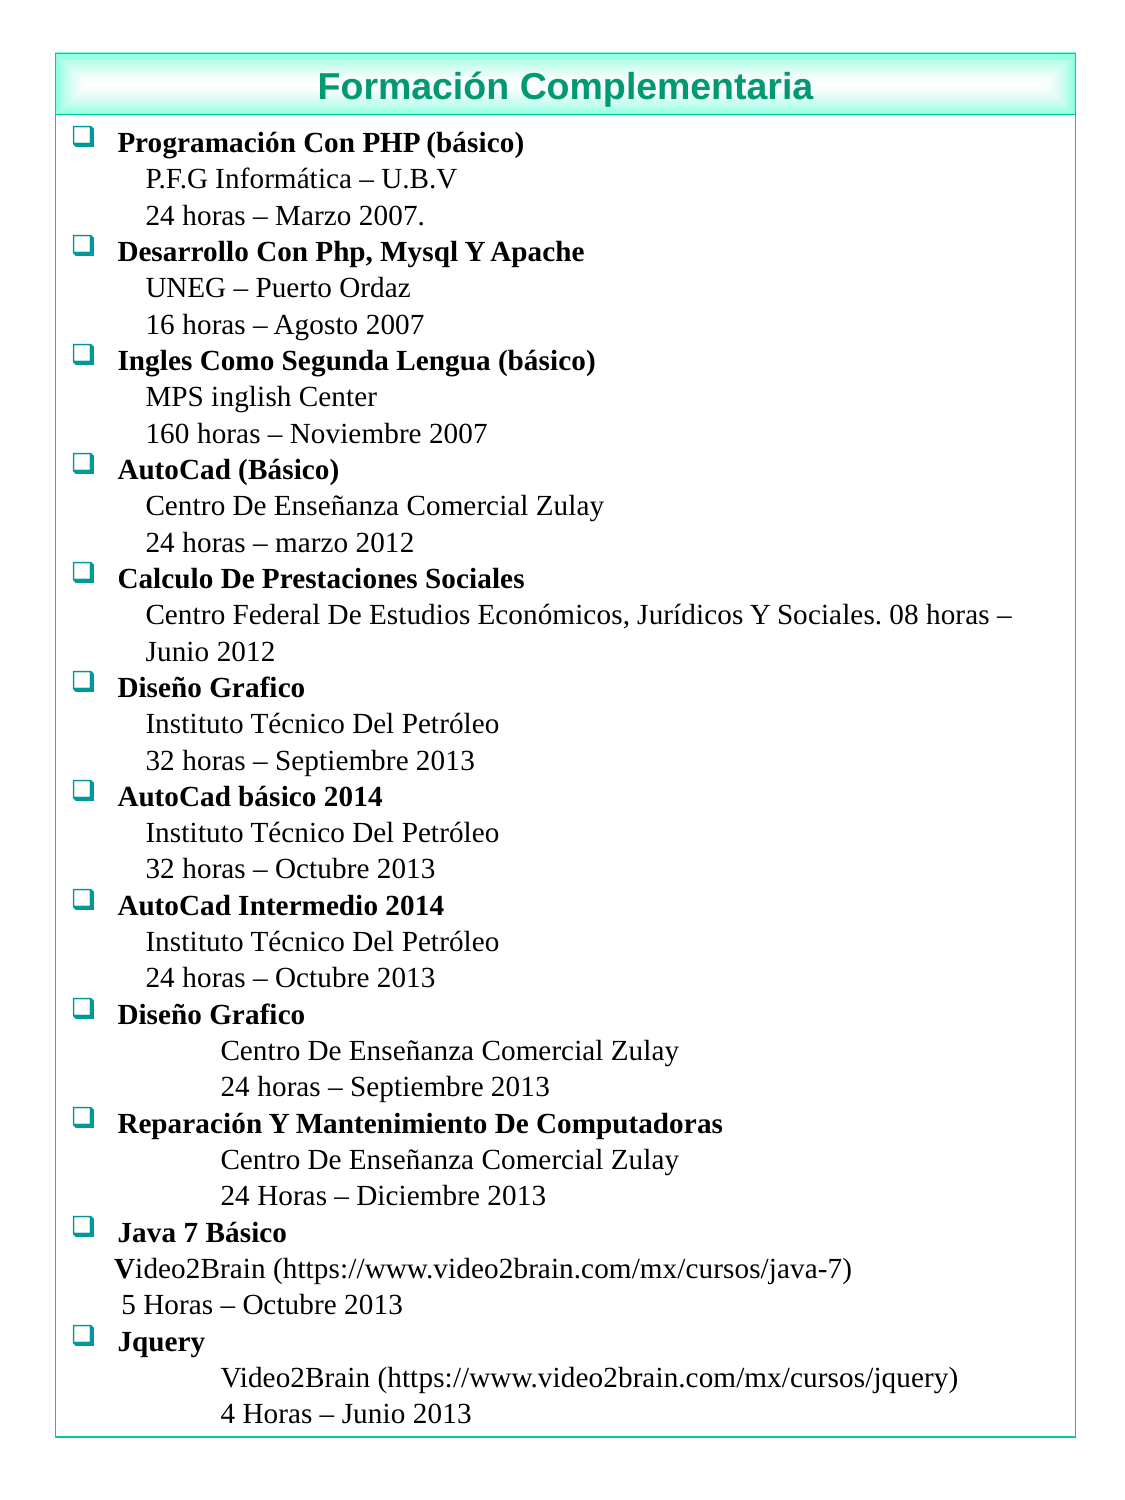

Formación Complementaria
Programación Con PHP (básico)
P.F.G Informática – U.B.V
24 horas – Marzo 2007.
Desarrollo Con Php, Mysql Y Apache
UNEG – Puerto Ordaz
16 horas – Agosto 2007
Ingles Como Segunda Lengua (básico)
MPS inglish Center
160 horas – Noviembre 2007
AutoCad (Básico)
Centro De Enseñanza Comercial Zulay
24 horas – marzo 2012
Calculo De Prestaciones Sociales
Centro Federal De Estudios Económicos, Jurídicos Y Sociales. 08 horas – Junio 2012
Diseño Grafico
Instituto Técnico Del Petróleo
32 horas – Septiembre 2013
AutoCad básico 2014
Instituto Técnico Del Petróleo
32 horas – Octubre 2013
AutoCad Intermedio 2014
Instituto Técnico Del Petróleo
24 horas – Octubre 2013
Diseño Grafico
	Centro De Enseñanza Comercial Zulay
	24 horas – Septiembre 2013
Reparación Y Mantenimiento De Computadoras
	Centro De Enseñanza Comercial Zulay
	24 Horas – Diciembre 2013
Java 7 Básico
      Video2Brain (https://www.video2brain.com/mx/cursos/java-7)
       5 Horas – Octubre 2013
Jquery
	Video2Brain (https://www.video2brain.com/mx/cursos/jquery)
	4 Horas – Junio 2013